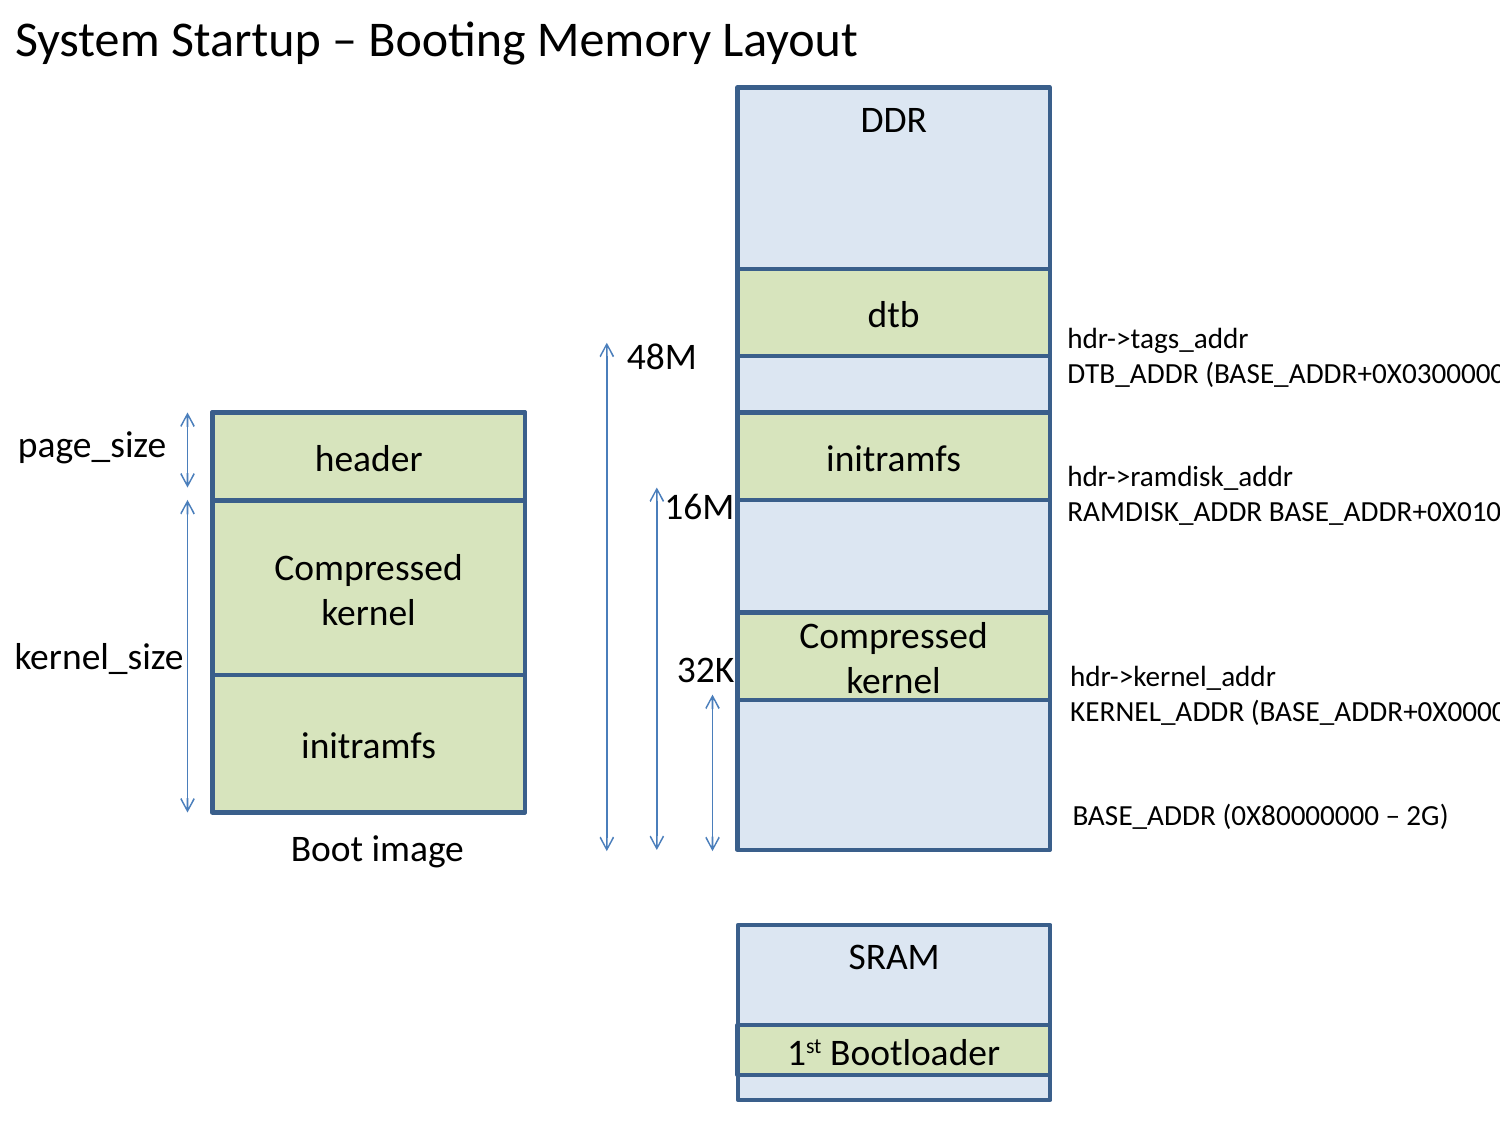

# System Startup – Booting Memory Layout
DDR
dtb
hdr->tags_addr
DTB_ADDR (BASE_ADDR+0X03000000)
48M
page_size

header
initramfs
hdr->ramdisk_addr
RAMDISK_ADDR BASE_ADDR+0X01000000
16M
Compressed kernel
Compressed kernel
kernel_size
32K
hdr->kernel_addr
KERNEL_ADDR (BASE_ADDR+0X00008000)
initramfs
BASE_ADDR (0X80000000 – 2G)
Boot image
SRAM
1st Bootloader